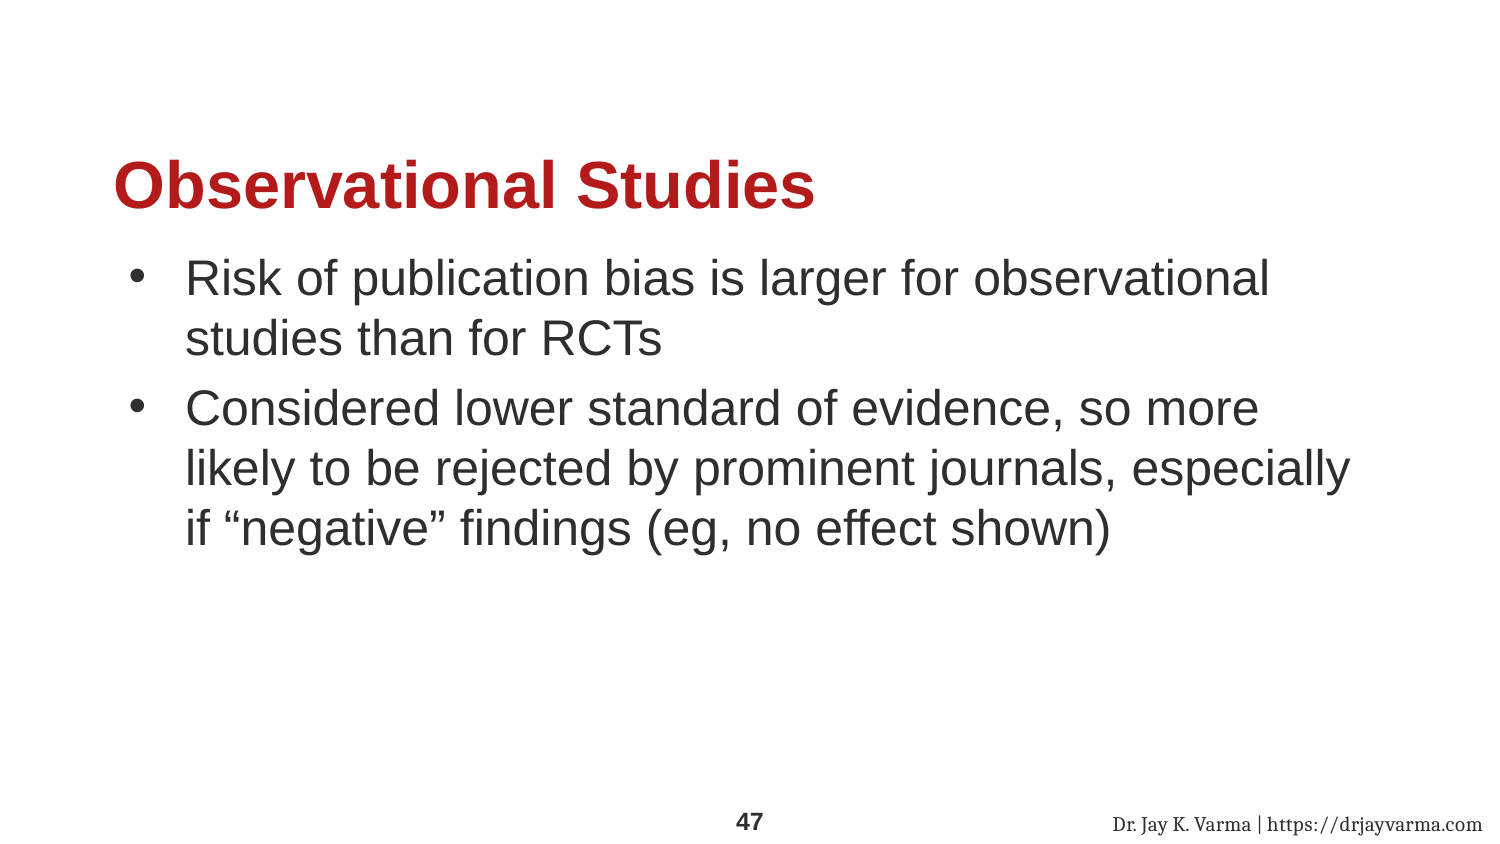

# Observational Studies
Risk of publication bias is larger for observational studies than for RCTs
Considered lower standard of evidence, so more likely to be rejected by prominent journals, especially if “negative” findings (eg, no effect shown)

Dr. Jay K. Varma | https://drjayvarma.com